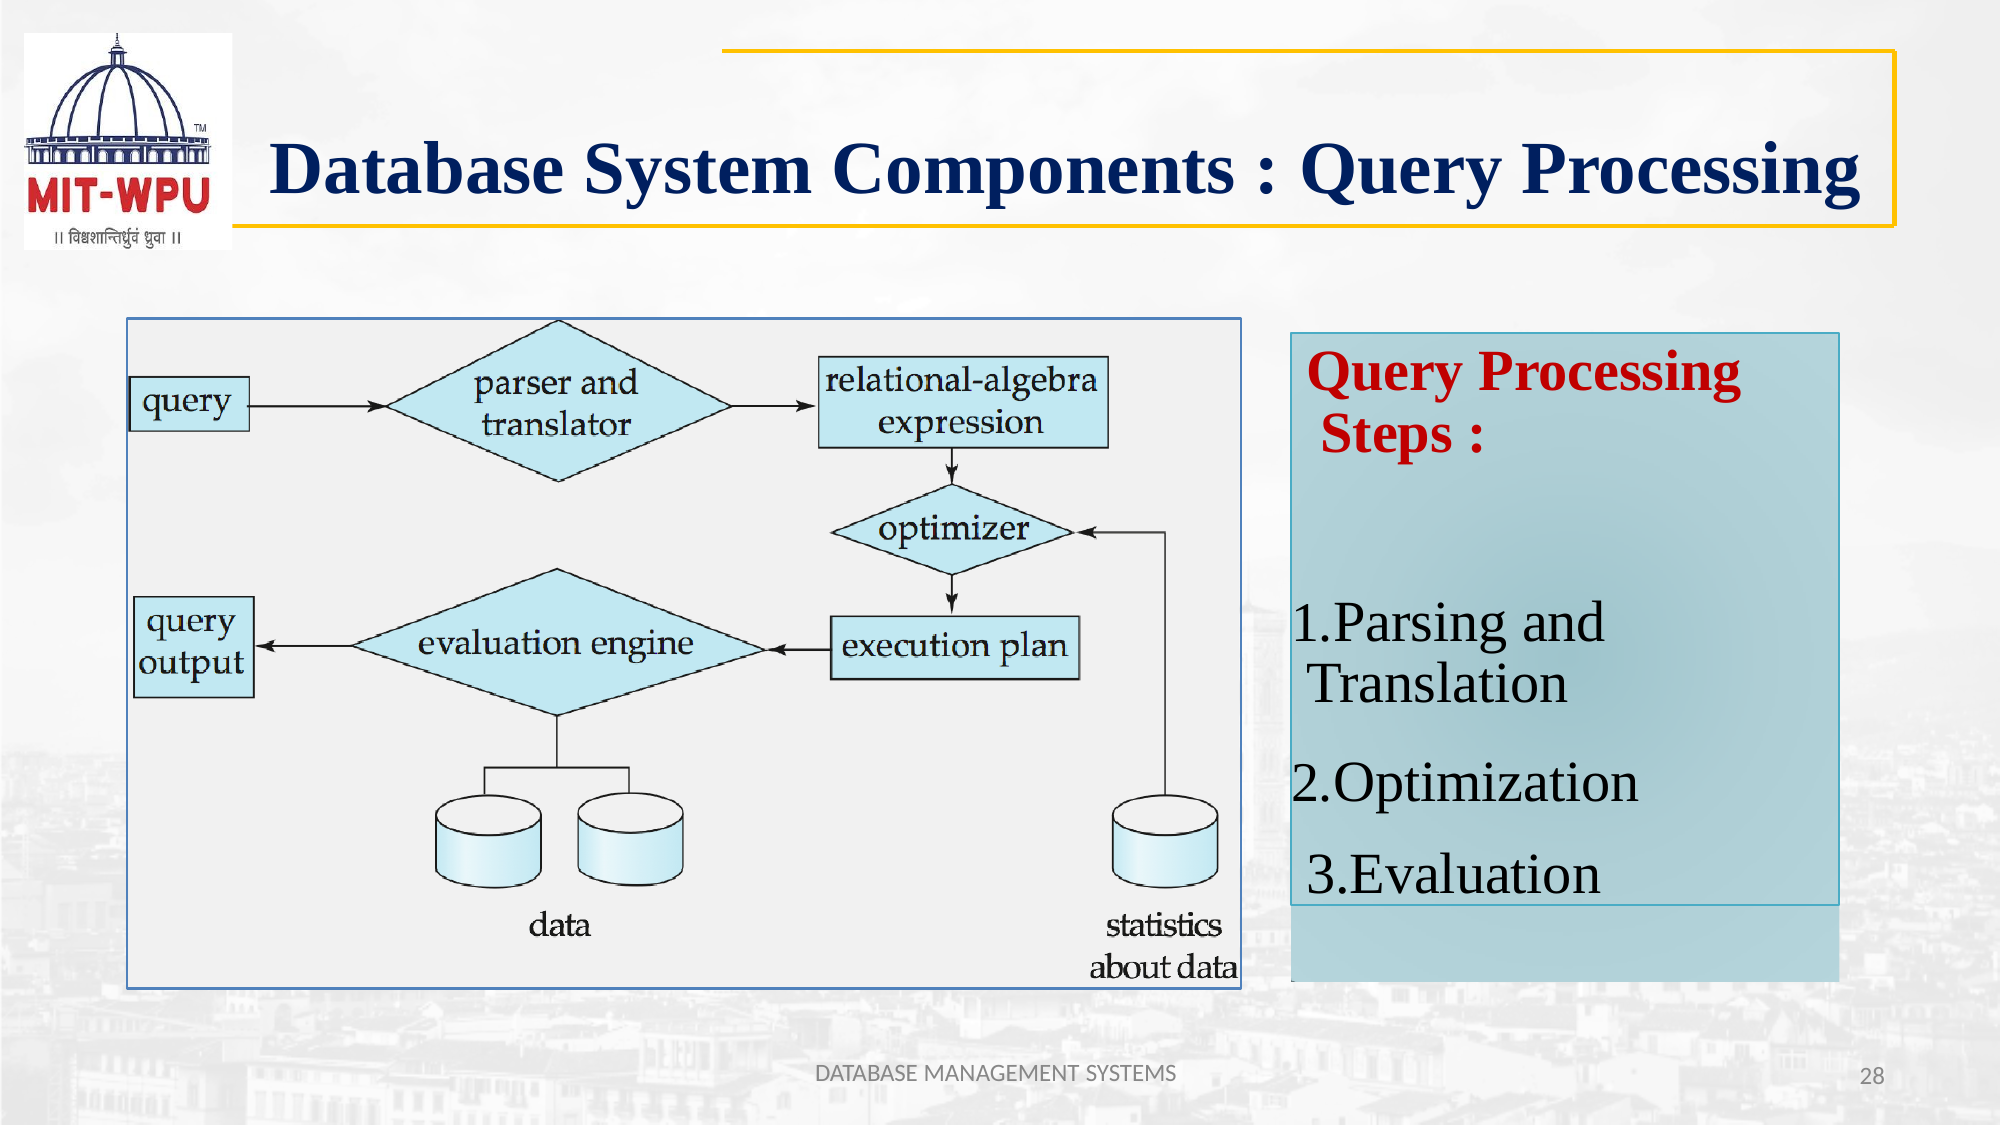

# Database System Components : Query Processing

Query Processing  Steps :

Parsing and  Translation
Optimization  3.Evaluation
DATABASE MANAGEMENT SYSTEMS
28